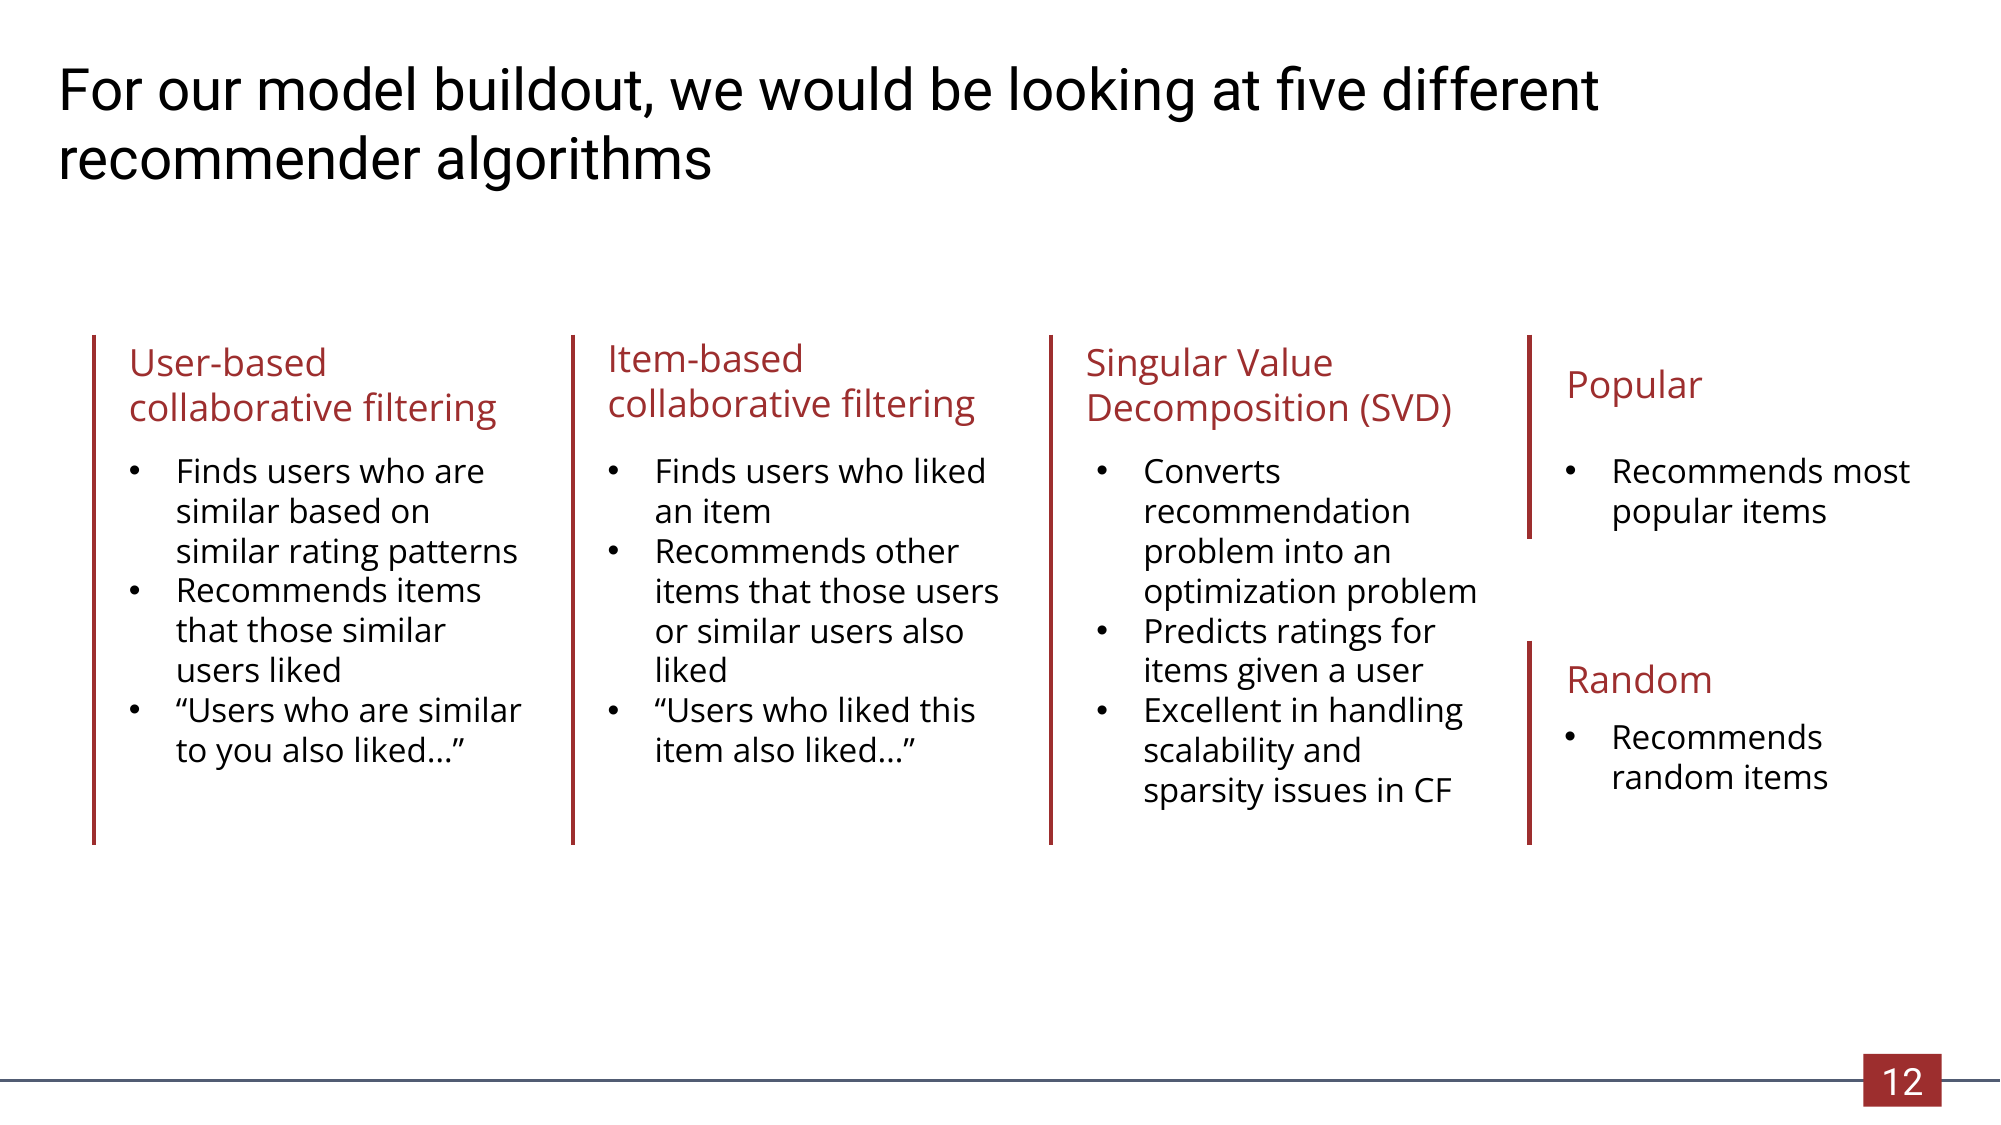

For our model buildout, we would be looking at five different recommender algorithms
Item-based collaborative filtering
Finds users who liked an item
Recommends other items that those users or similar users also liked
“Users who liked this item also liked…”
Singular Value Decomposition (SVD)
Converts recommendation problem into an optimization problem
Predicts ratings for items given a user
Excellent in handling scalability and sparsity issues in CF
User-based collaborative filtering
Finds users who are similar based on similar rating patterns
Recommends items that those similar users liked
“Users who are similar to you also liked…”
Popular
Recommends most popular items
Random
Recommends random items
12